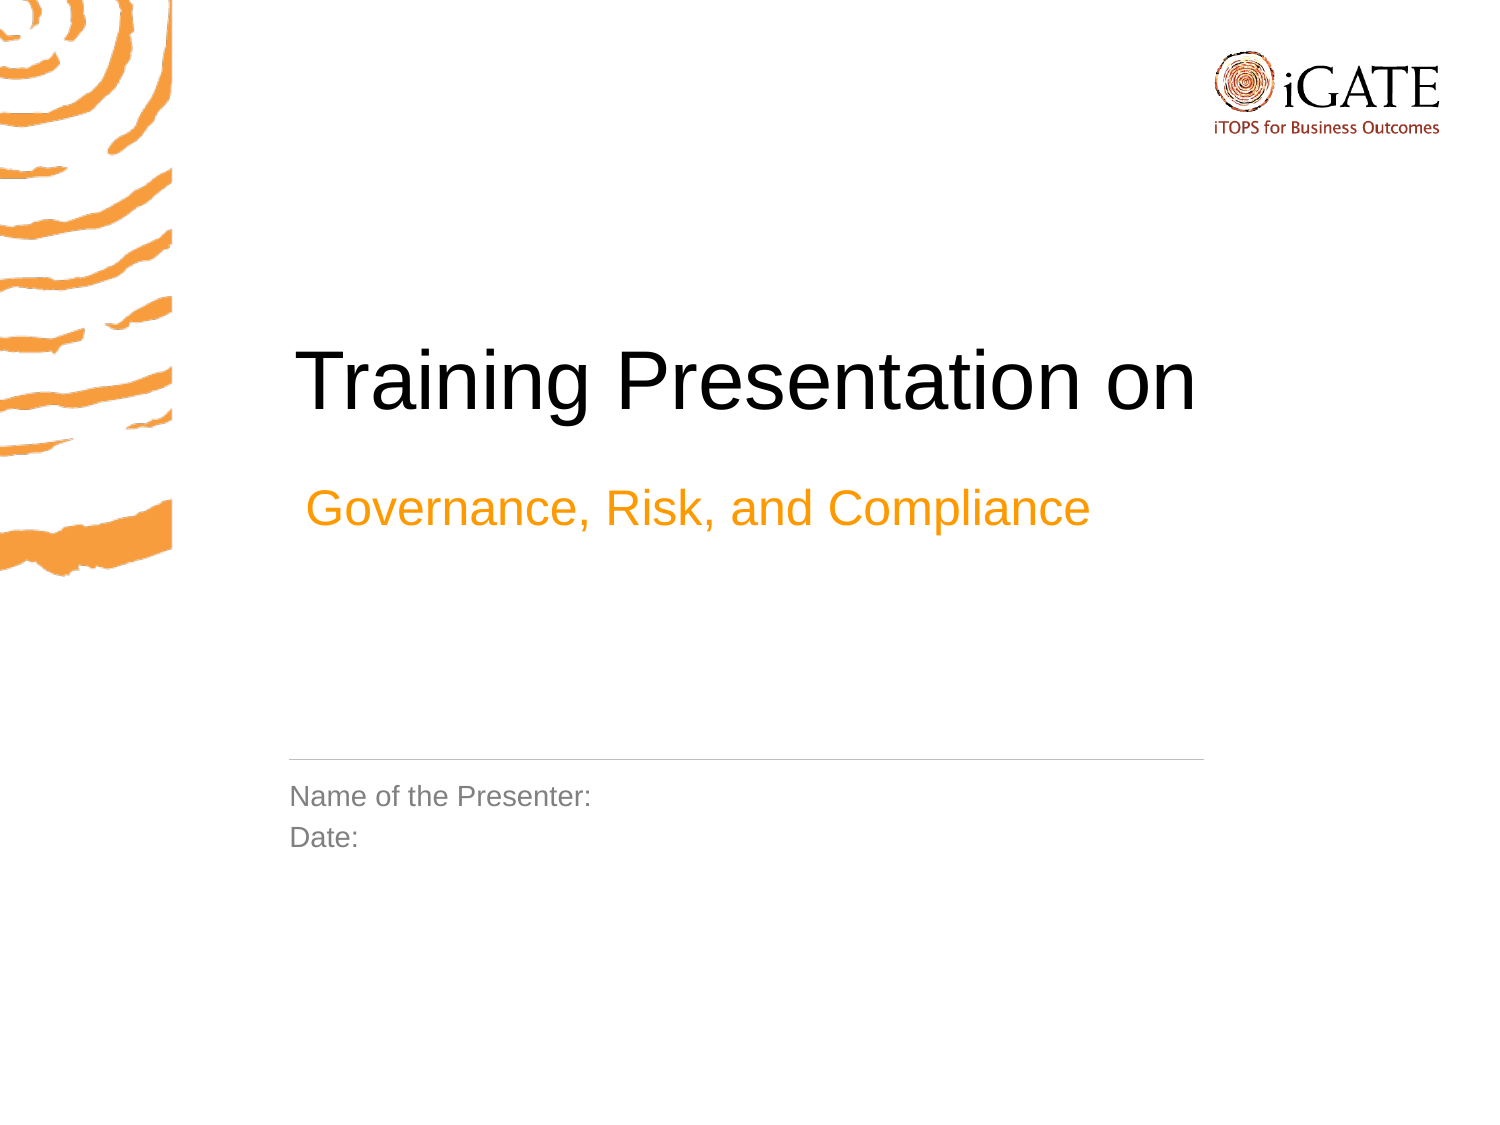

# Training Presentation on
Governance, Risk, and Compliance

Name of the Presenter:
Date: